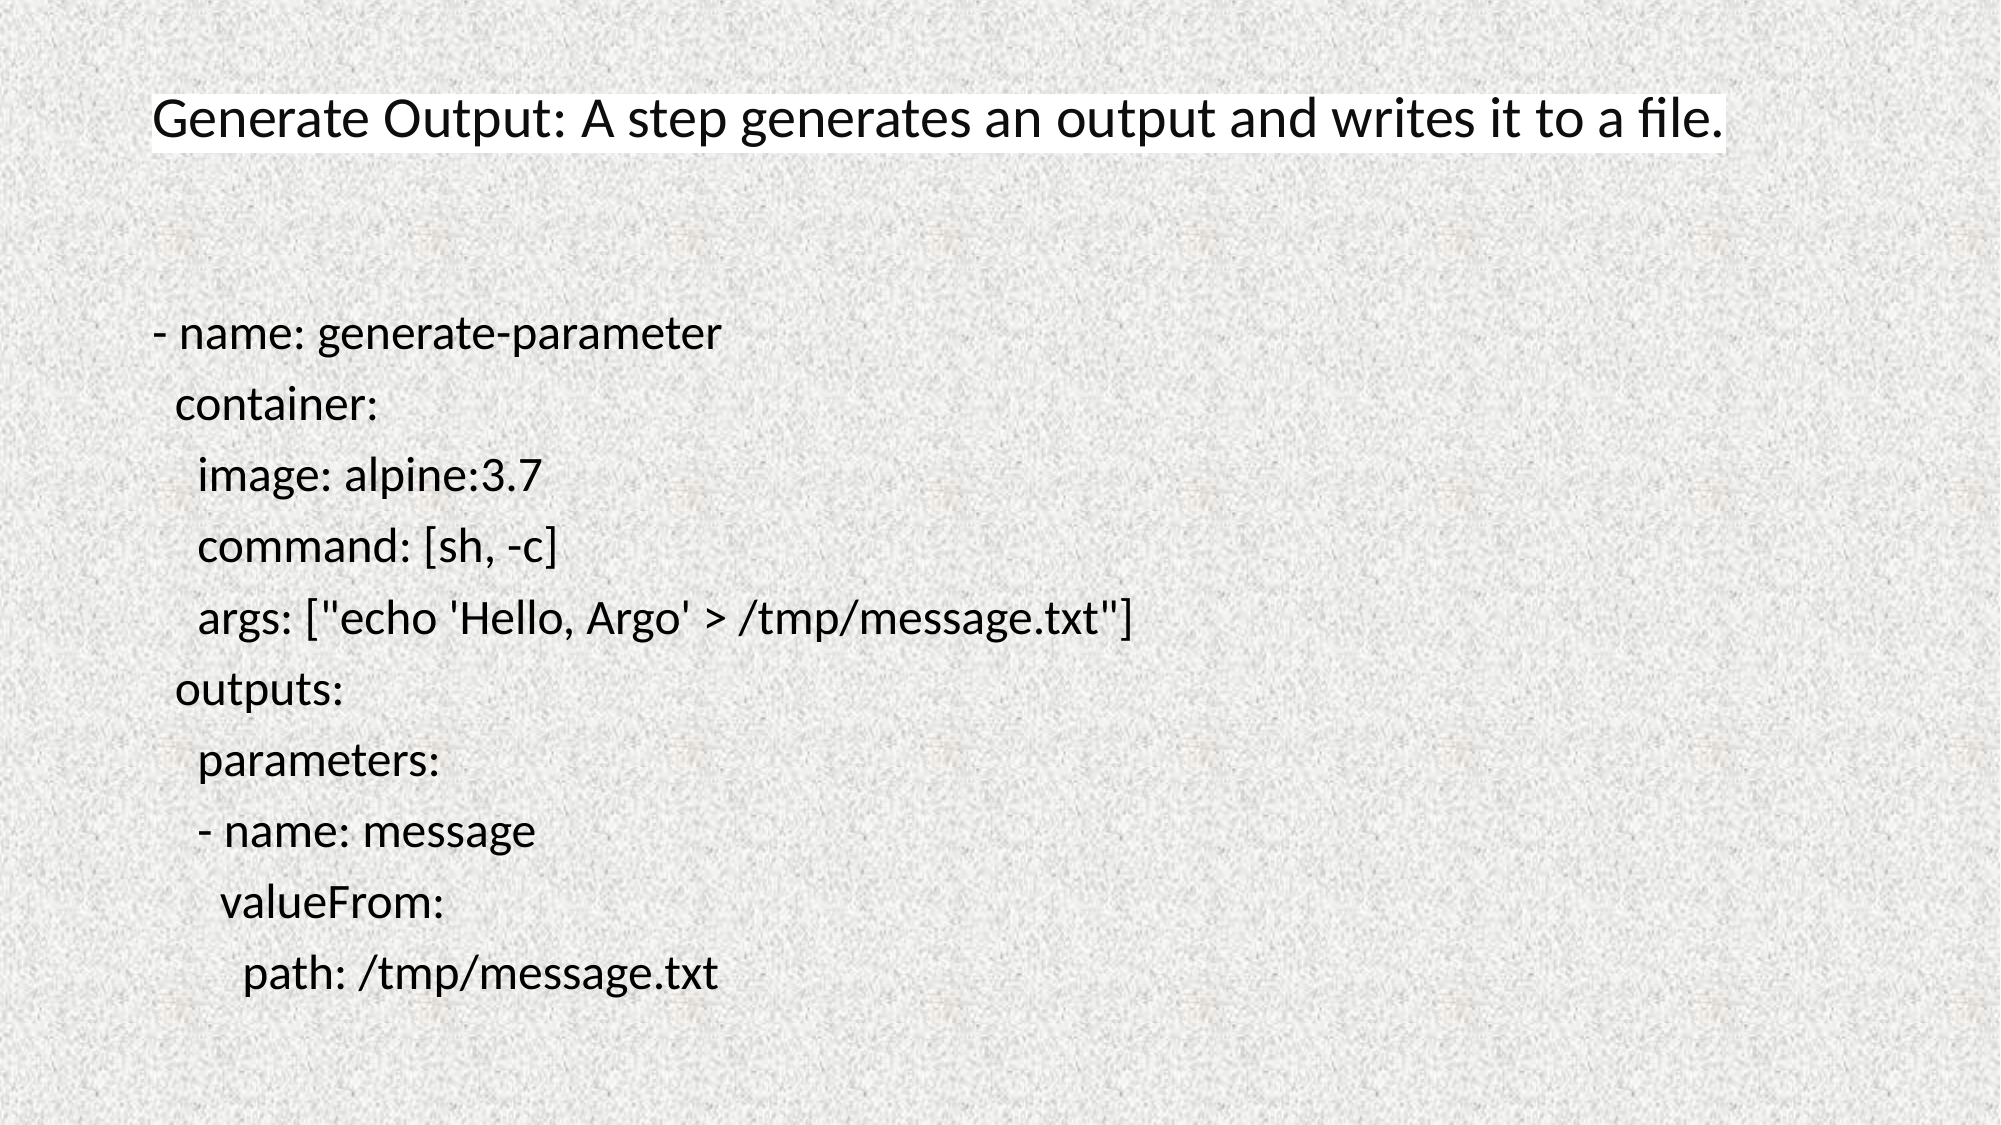

# Generate Output: A step generates an output and writes it to a file.
- name: generate-parameter
  container:
    image: alpine:3.7
    command: [sh, -c]
    args: ["echo 'Hello, Argo' > /tmp/message.txt"]
  outputs:
    parameters:
    - name: message
      valueFrom:
        path: /tmp/message.txt